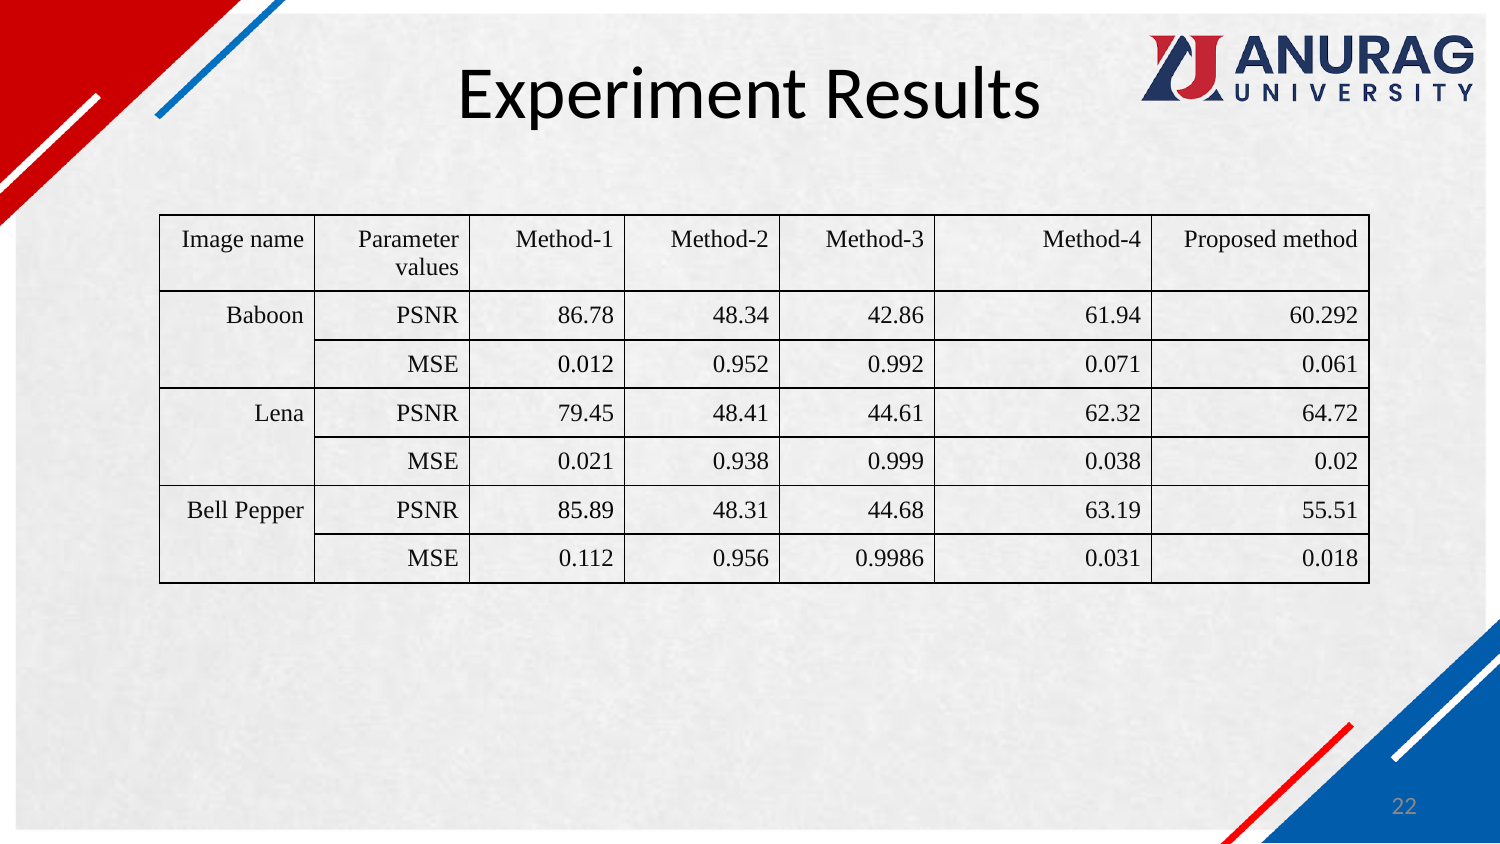

# Experiment Results
| Image name | Parameter values | Method-1 | Method-2 | Method-3 | Method-4 | Proposed method |
| --- | --- | --- | --- | --- | --- | --- |
| Baboon | PSNR | 86.78 | 48.34 | 42.86 | 61.94 | 60.292 |
|  | MSE | 0.012 | 0.952 | 0.992 | 0.071 | 0.061 |
| Lena | PSNR | 79.45 | 48.41 | 44.61 | 62.32 | 64.72 |
|  | MSE | 0.021 | 0.938 | 0.999 | 0.038 | 0.02 |
| Bell Pepper | PSNR | 85.89 | 48.31 | 44.68 | 63.19 | 55.51 |
|  | MSE | 0.112 | 0.956 | 0.9986 | 0.031 | 0.018 |
22